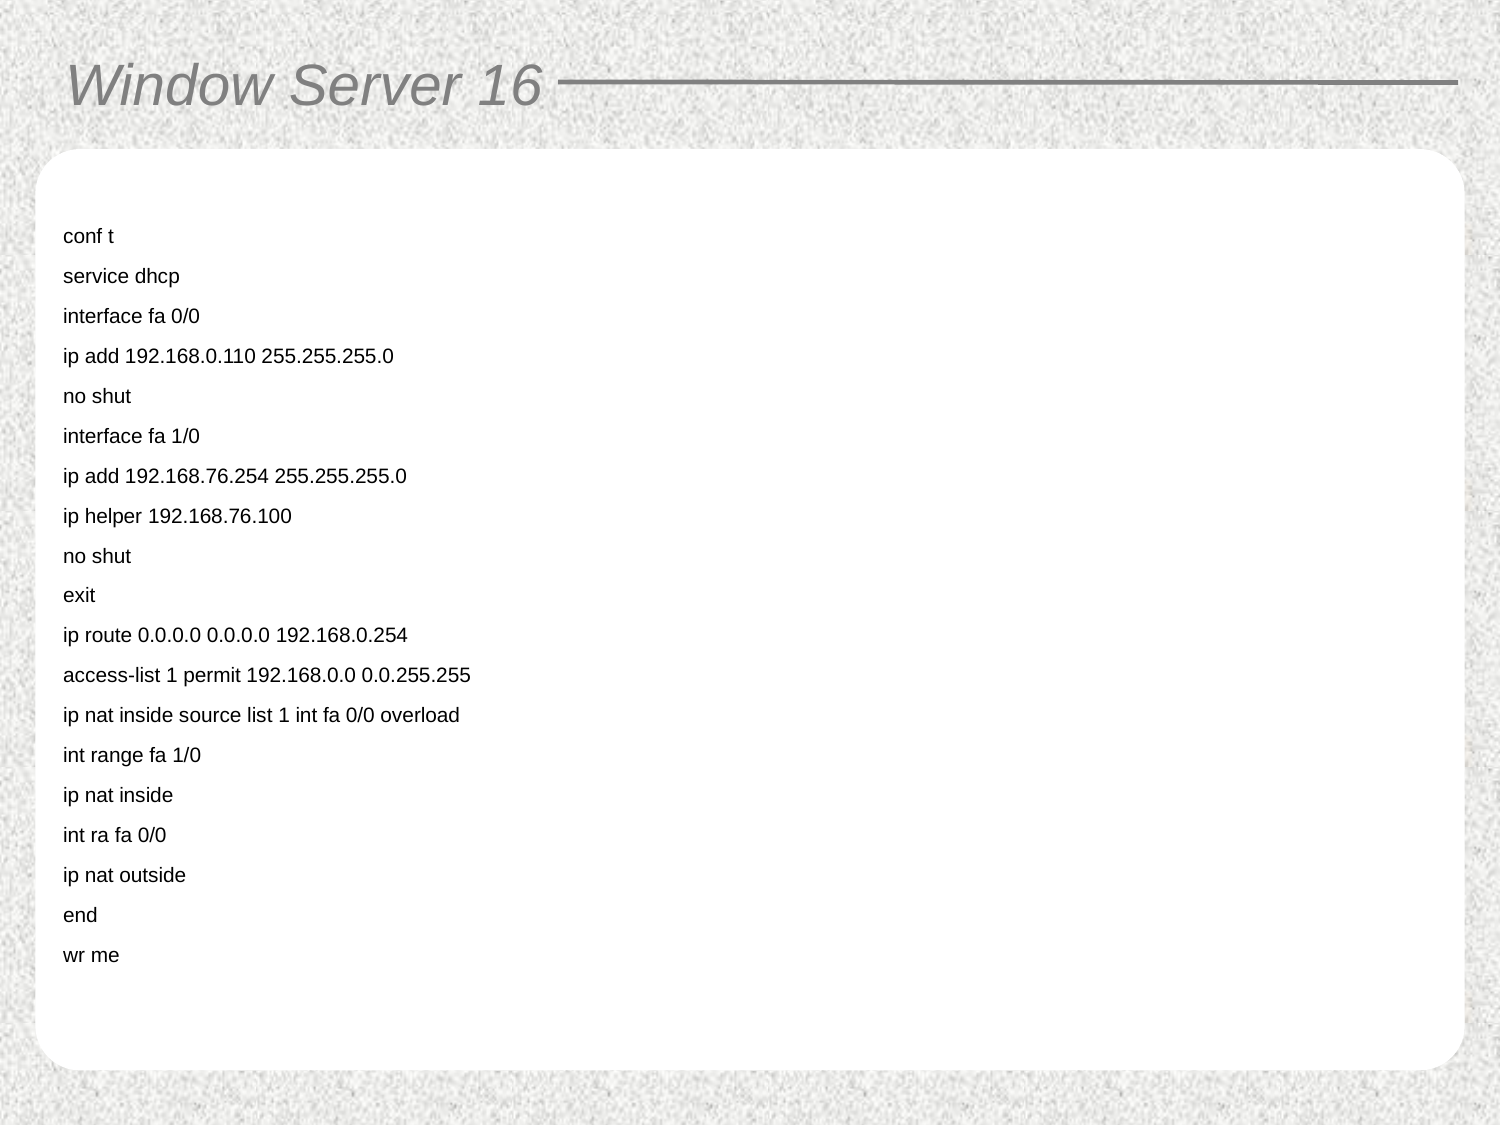

Window Server 16
conf t
service dhcp
interface fa 0/0
ip add 192.168.0.110 255.255.255.0
no shut
interface fa 1/0
ip add 192.168.76.254 255.255.255.0
ip helper 192.168.76.100
no shut
exit
ip route 0.0.0.0 0.0.0.0 192.168.0.254
access-list 1 permit 192.168.0.0 0.0.255.255
ip nat inside source list 1 int fa 0/0 overload
int range fa 1/0
ip nat inside
int ra fa 0/0
ip nat outside
end
wr me